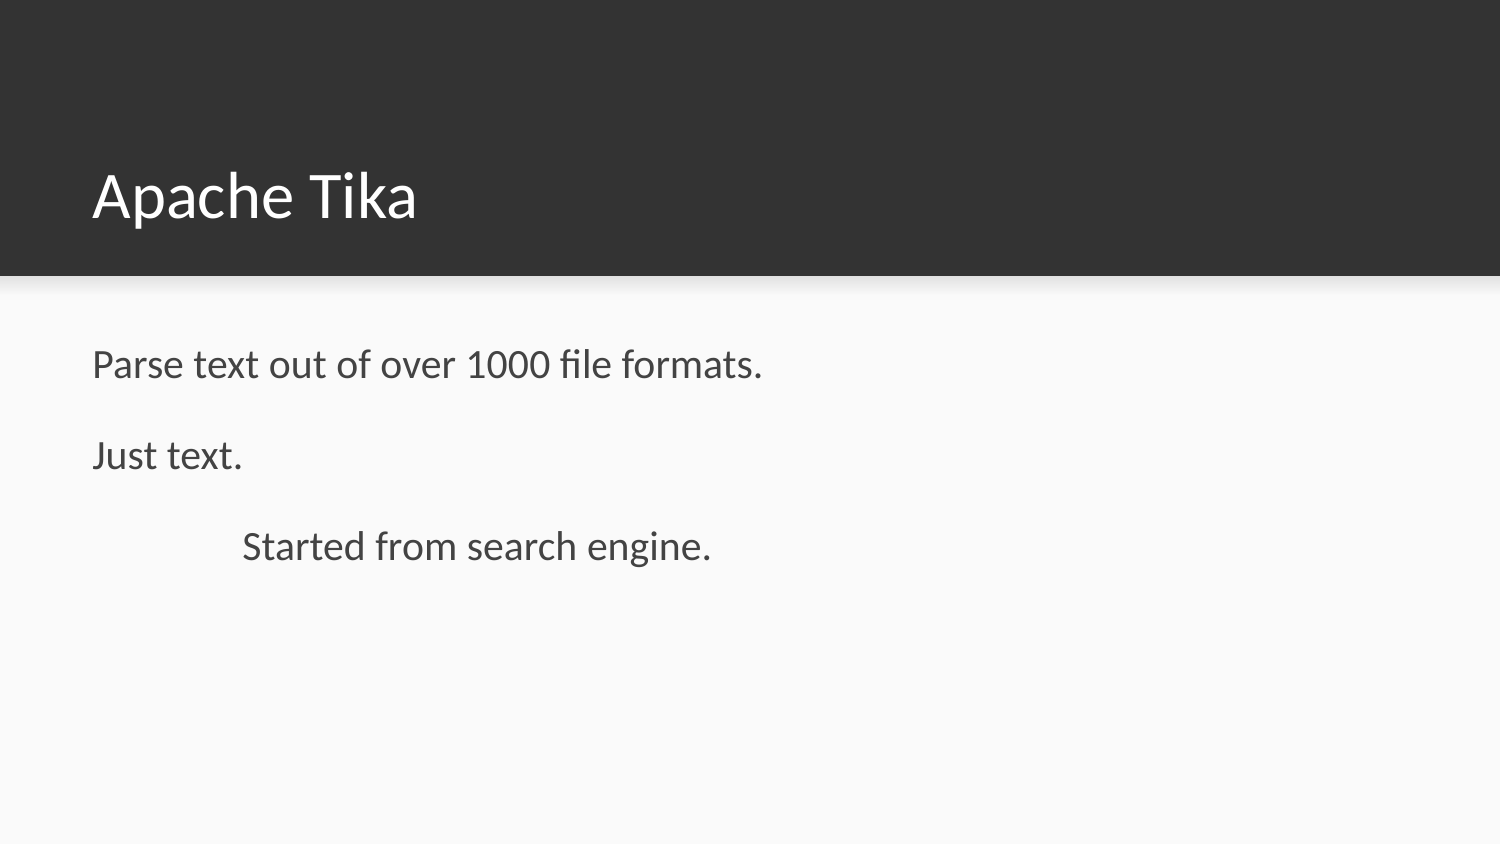

# Apache Tika
Parse text out of over 1000 file formats.
Just text.
	Started from search engine.